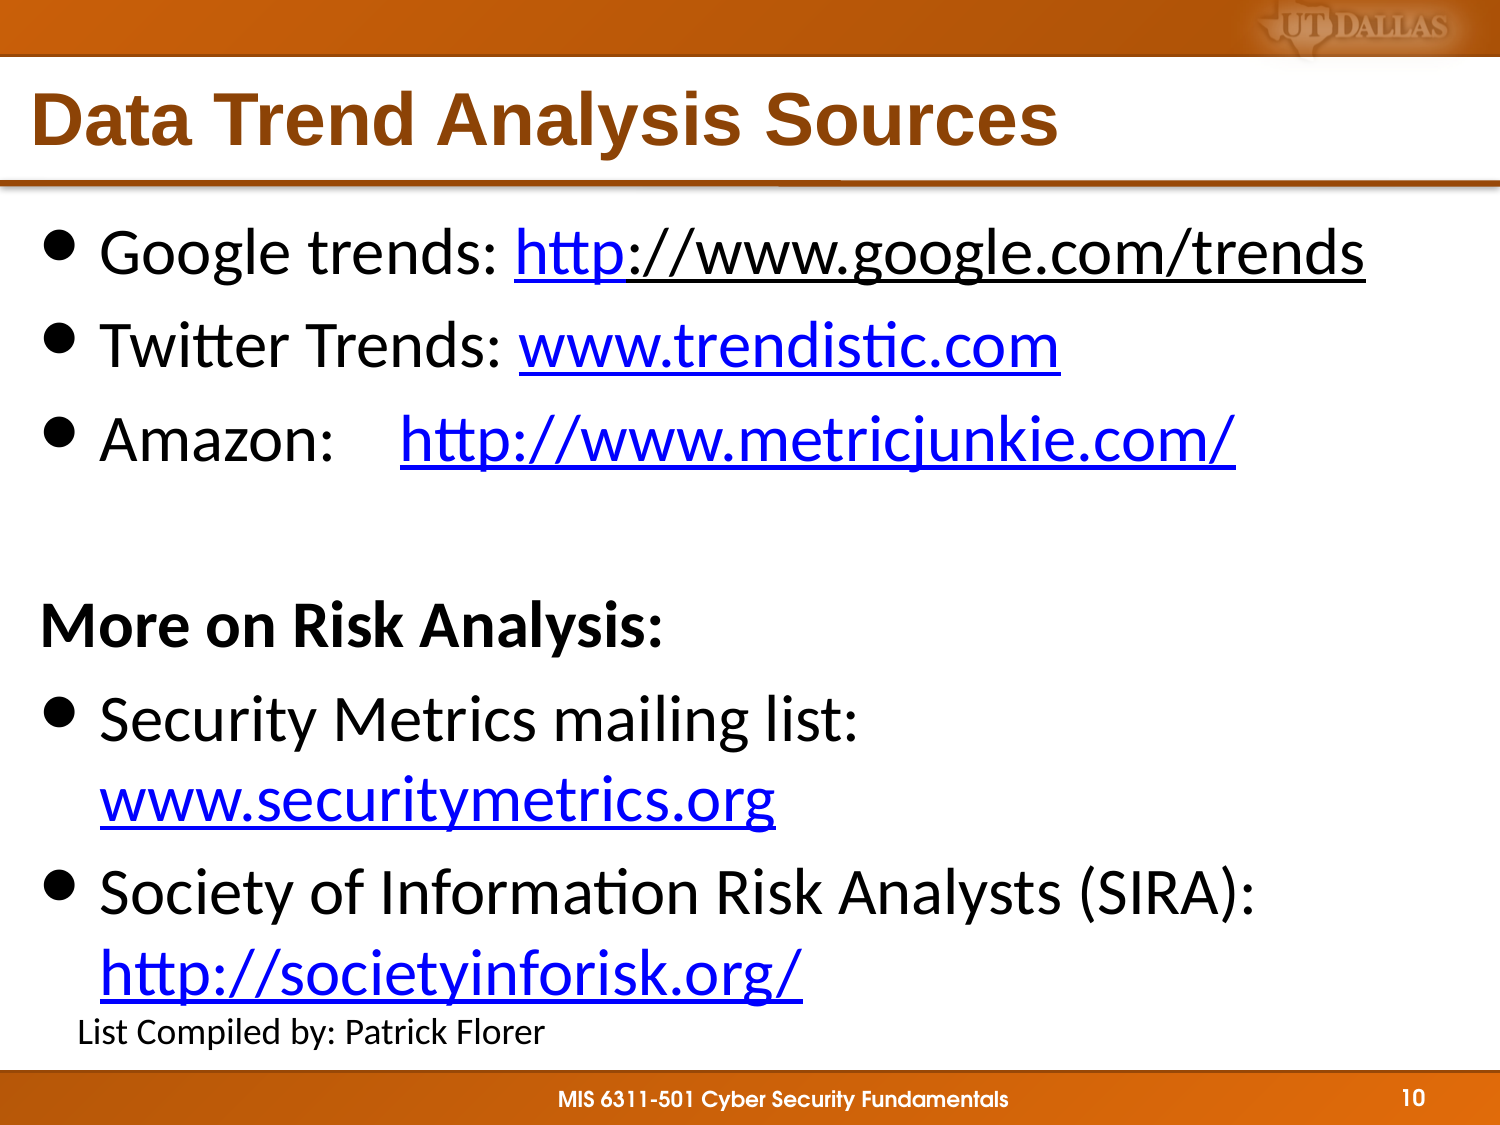

# Data Trend Analysis Sources
Google trends: http://www.google.com/trends
Twitter Trends: www.trendistic.com
Amazon:	http://www.metricjunkie.com/

More on Risk Analysis:
Security Metrics mailing list:		www.securitymetrics.org
Society of Information Risk Analysts (SIRA):	http://societyinforisk.org/
List Compiled by: Patrick Florer
10